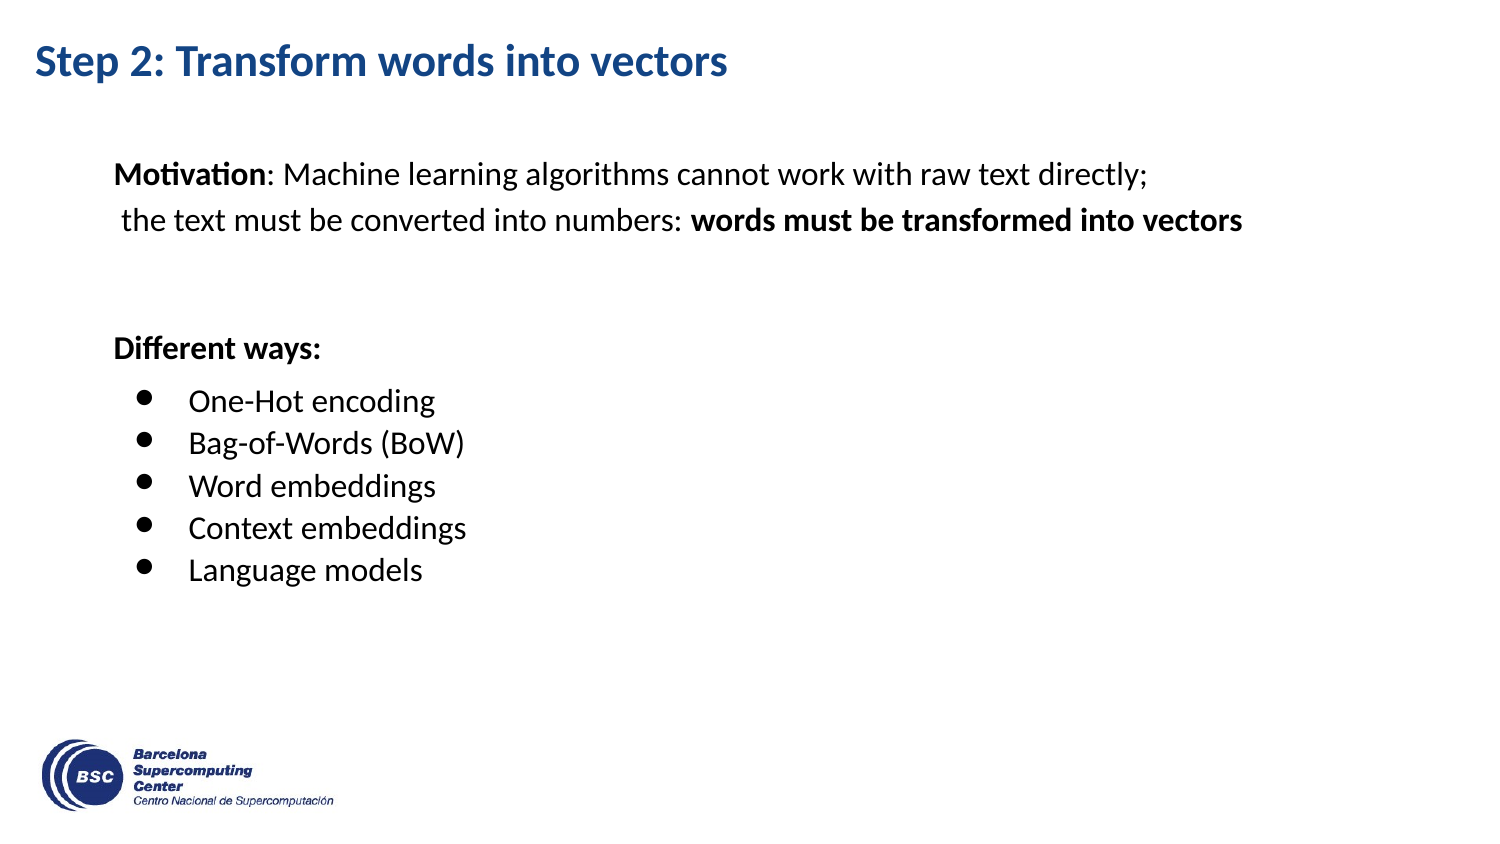

Step 2: Transform words into vectors

Motivation: Machine learning algorithms cannot work with raw text directly;
 the text must be converted into numbers: words must be transformed into vectors

Different ways:
One-Hot encoding
Bag-of-Words (BoW)
Word embeddings
Context embeddings
Language models